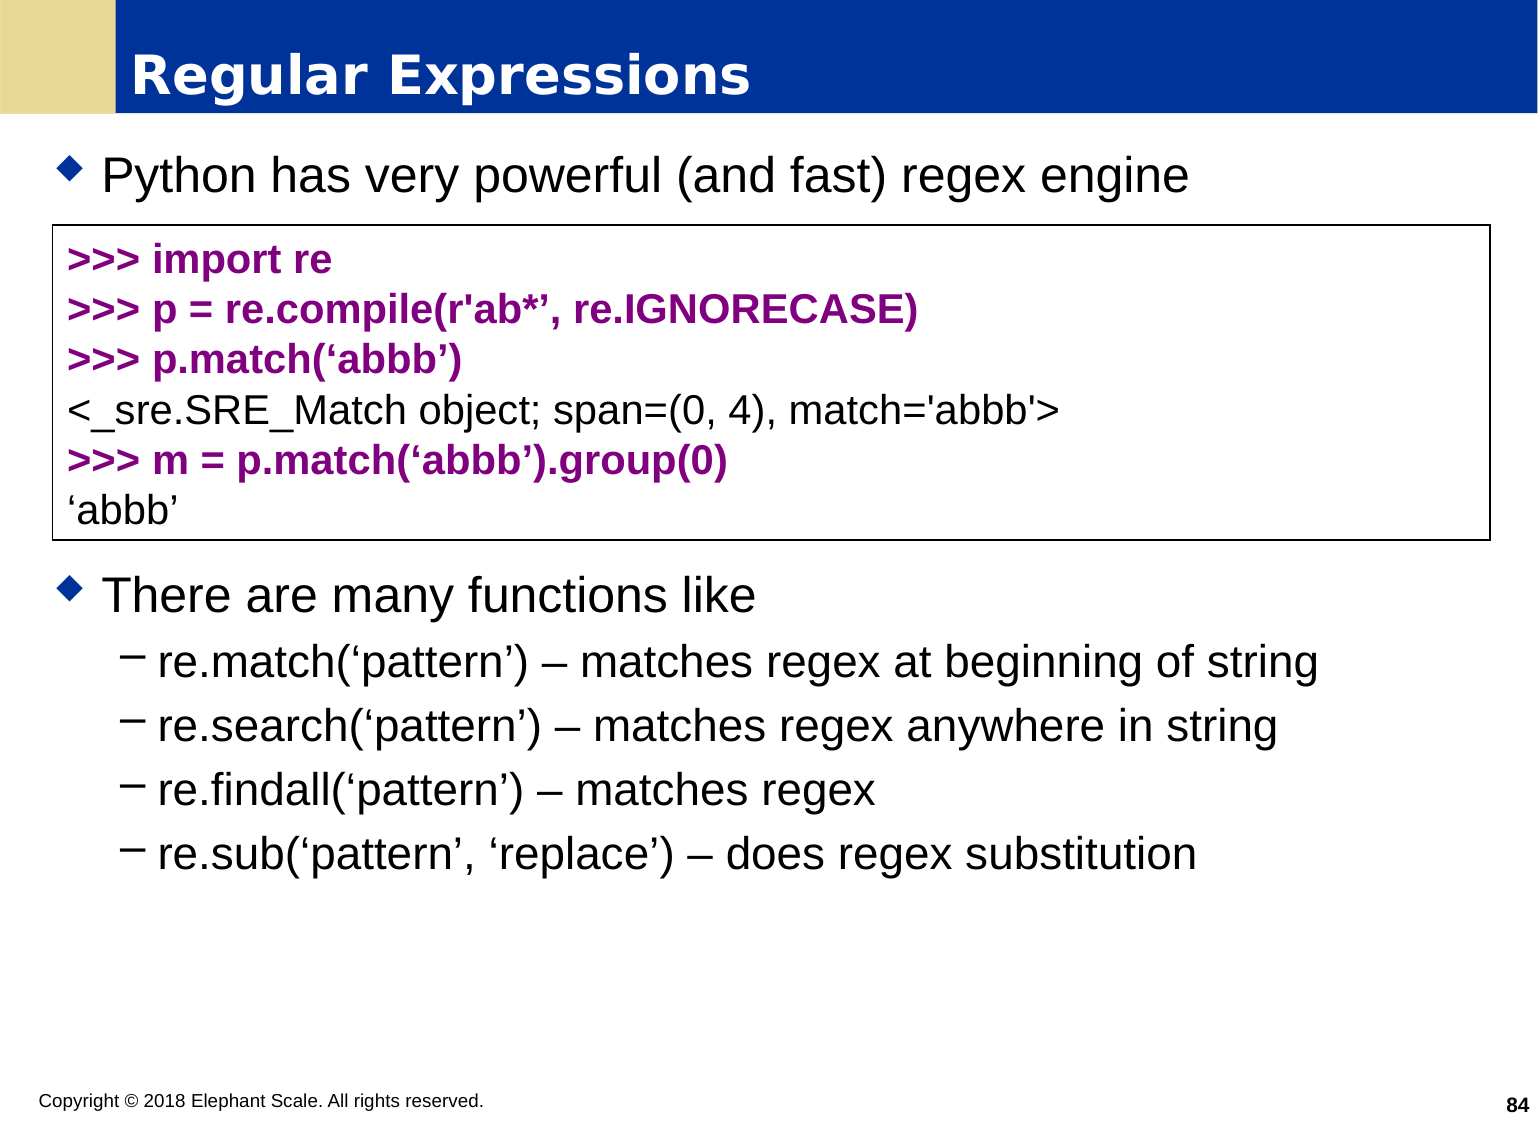

# Regular Expressions
Python has very powerful (and fast) regex engine

There are many functions like
re.match(‘pattern’) – matches regex at beginning of string
re.search(‘pattern’) – matches regex anywhere in string
re.findall(‘pattern’) – matches regex
re.sub(‘pattern’, ‘replace’) – does regex substitution
>>> import re
>>> p = re.compile(r'ab*’, re.IGNORECASE)
>>> p.match(‘abbb’)
<_sre.SRE_Match object; span=(0, 4), match='abbb'>
>>> m = p.match(‘abbb’).group(0)
‘abbb’
84
Copyright © 2018 Elephant Scale. All rights reserved.